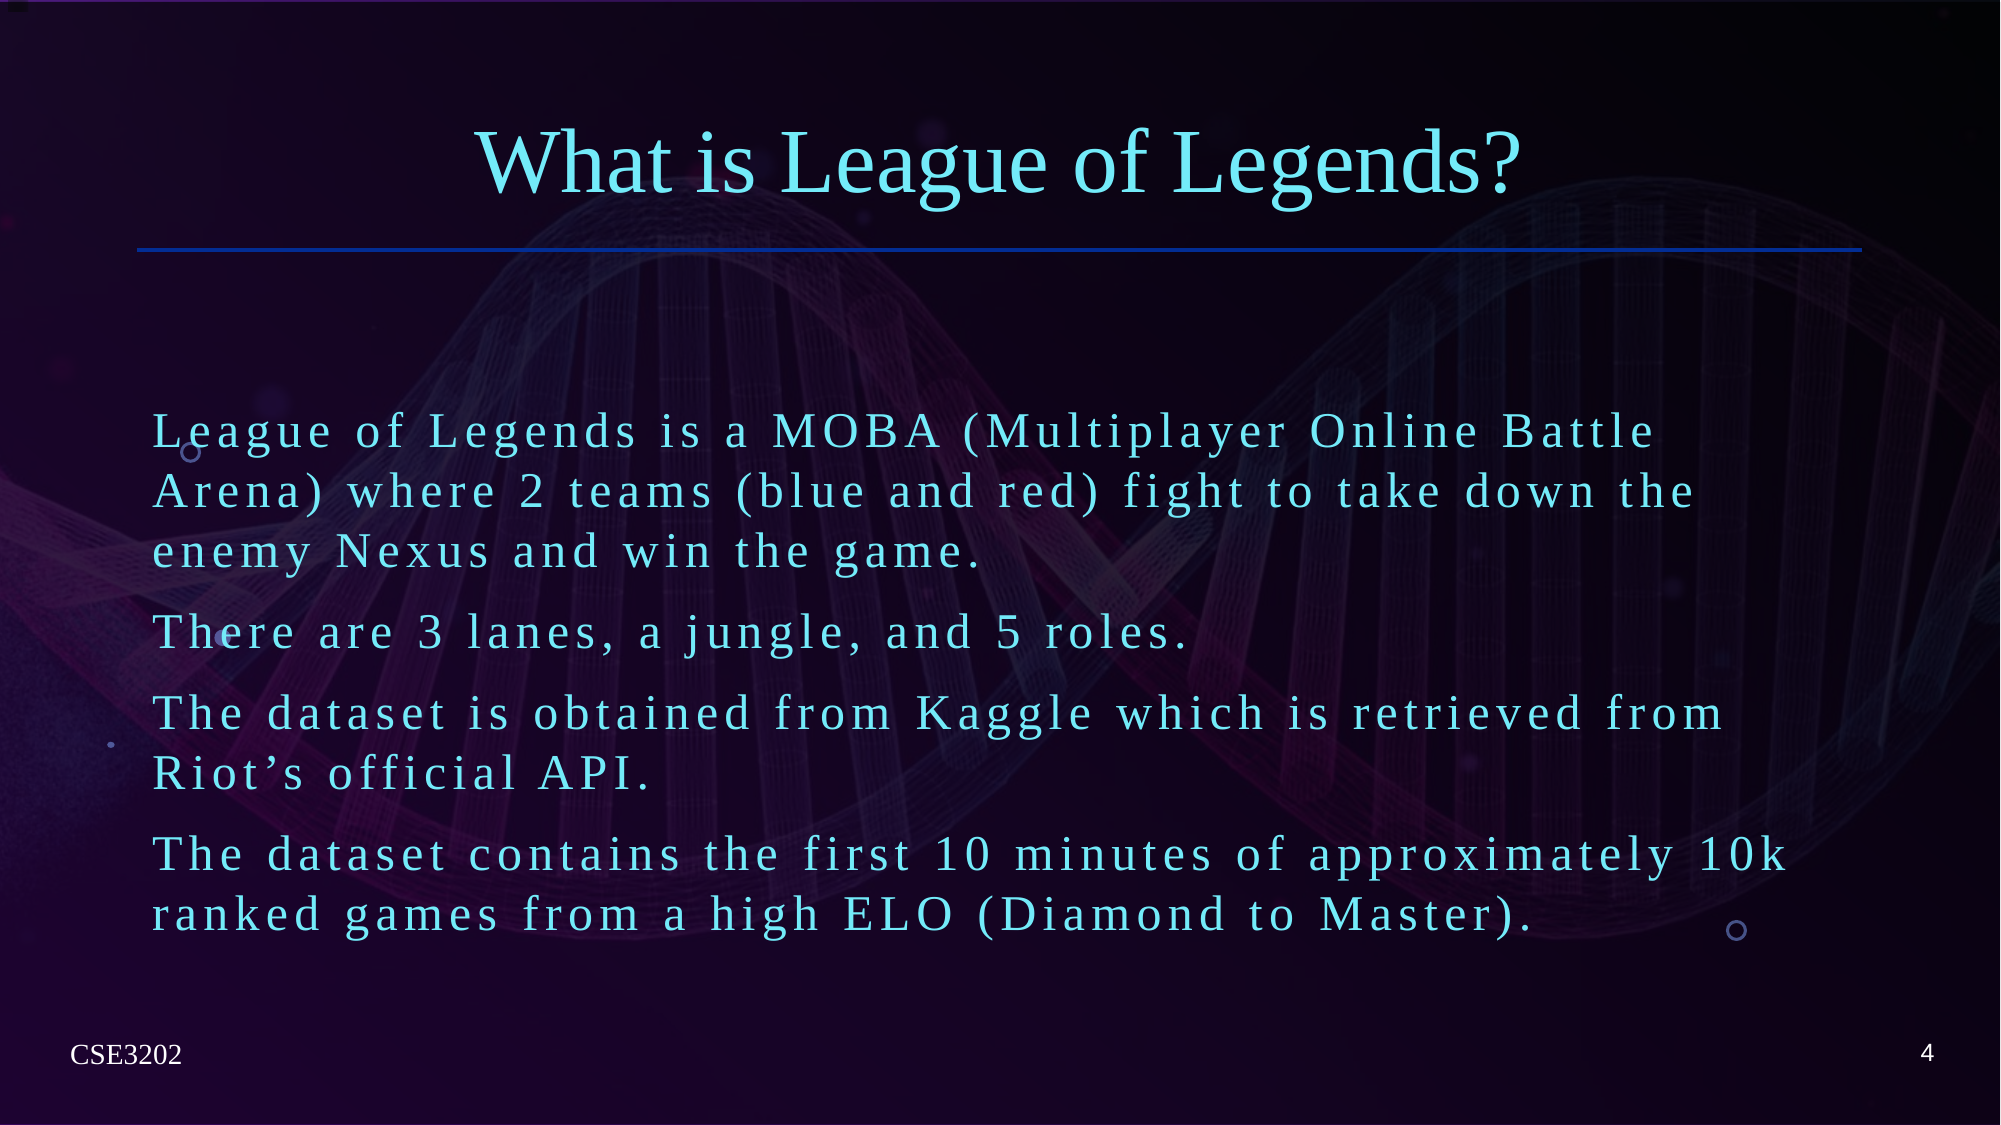

# What is League of Legends?
League of Legends is a MOBA (Multiplayer Online Battle Arena) where 2 teams (blue and red) fight to take down the enemy Nexus and win the game.
There are 3 lanes, a jungle, and 5 roles.
The dataset is obtained from Kaggle which is retrieved from Riot’s official API.
The dataset contains the first 10 minutes of approximately 10k ranked games from a high ELO (Diamond to Master).
4
CSE3202